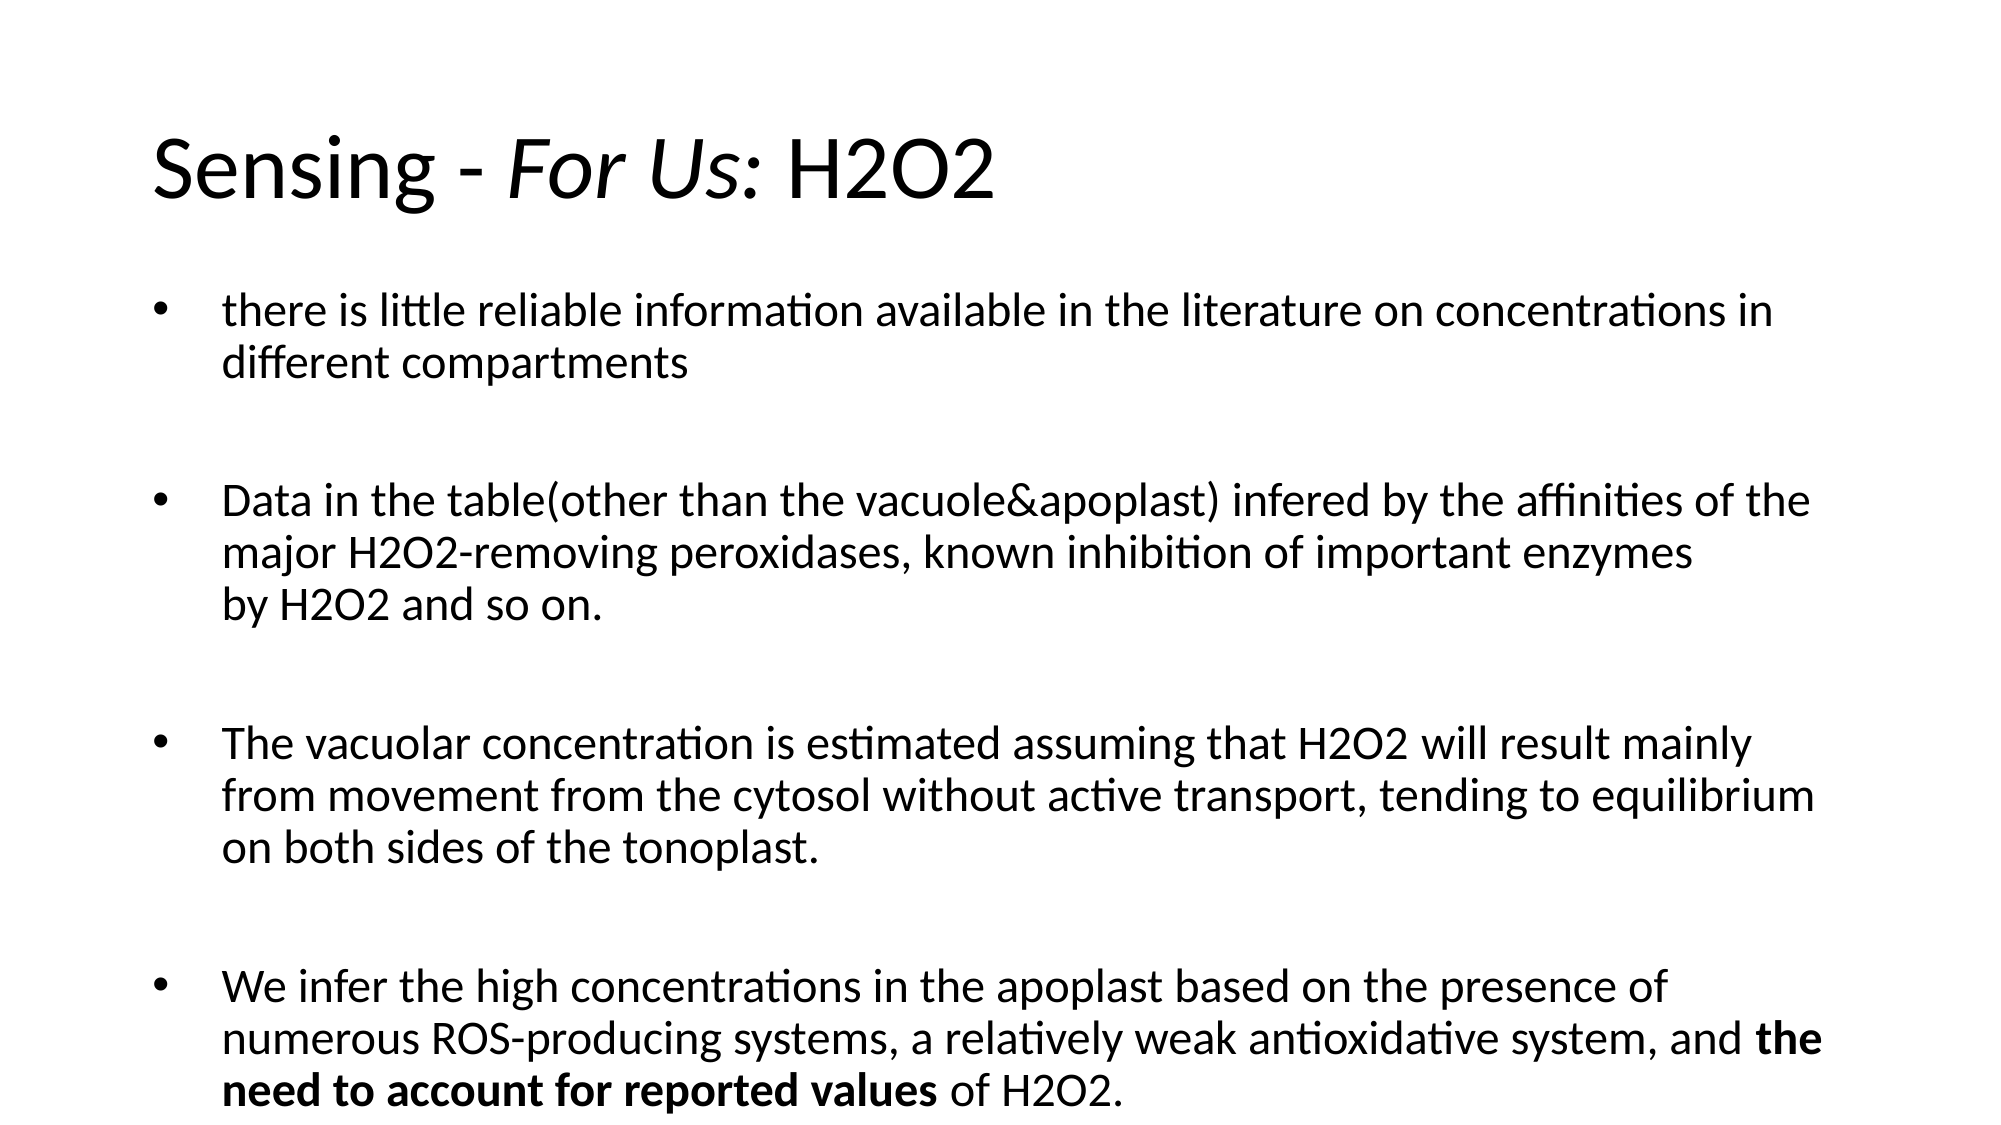

# Sensing - For Us: H2O2
there is little reliable information available in the literature on concentrations in different compartments

Data in the table(other than the vacuole&apoplast) infered by the affinities of the major H2O2-removing peroxidases, known inhibition of important enzymes by H2O2 and so on.

The vacuolar concentration is estimated assuming that H2O2 will result mainly from movement from the cytosol without active transport, tending to equilibrium on both sides of the tonoplast.

We infer the high concentrations in the apoplast based on the presence of numerous ROS-producing systems, a relatively weak antioxidative system, and the need to account for reported values of H2O2.